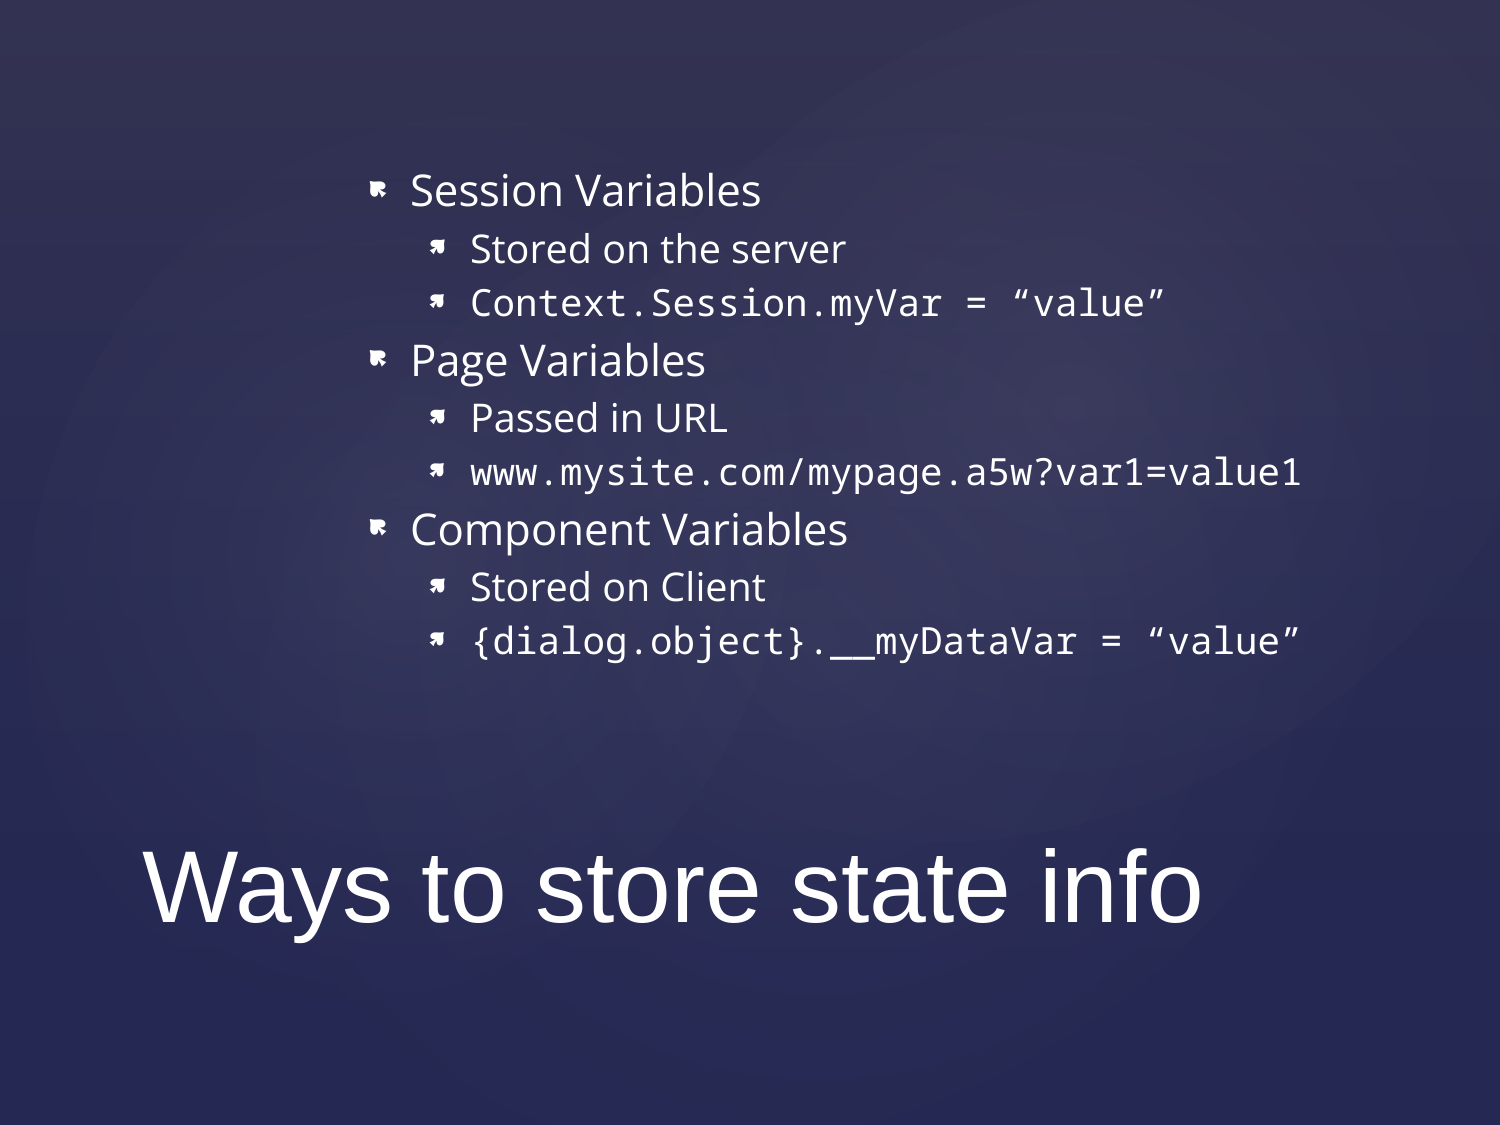

Session Variables
Stored on the server
Context.Session.myVar = “value”
Page Variables
Passed in URL
www.mysite.com/mypage.a5w?var1=value1
Component Variables
Stored on Client
{dialog.object}.__myDataVar = “value”
# Ways to store state info